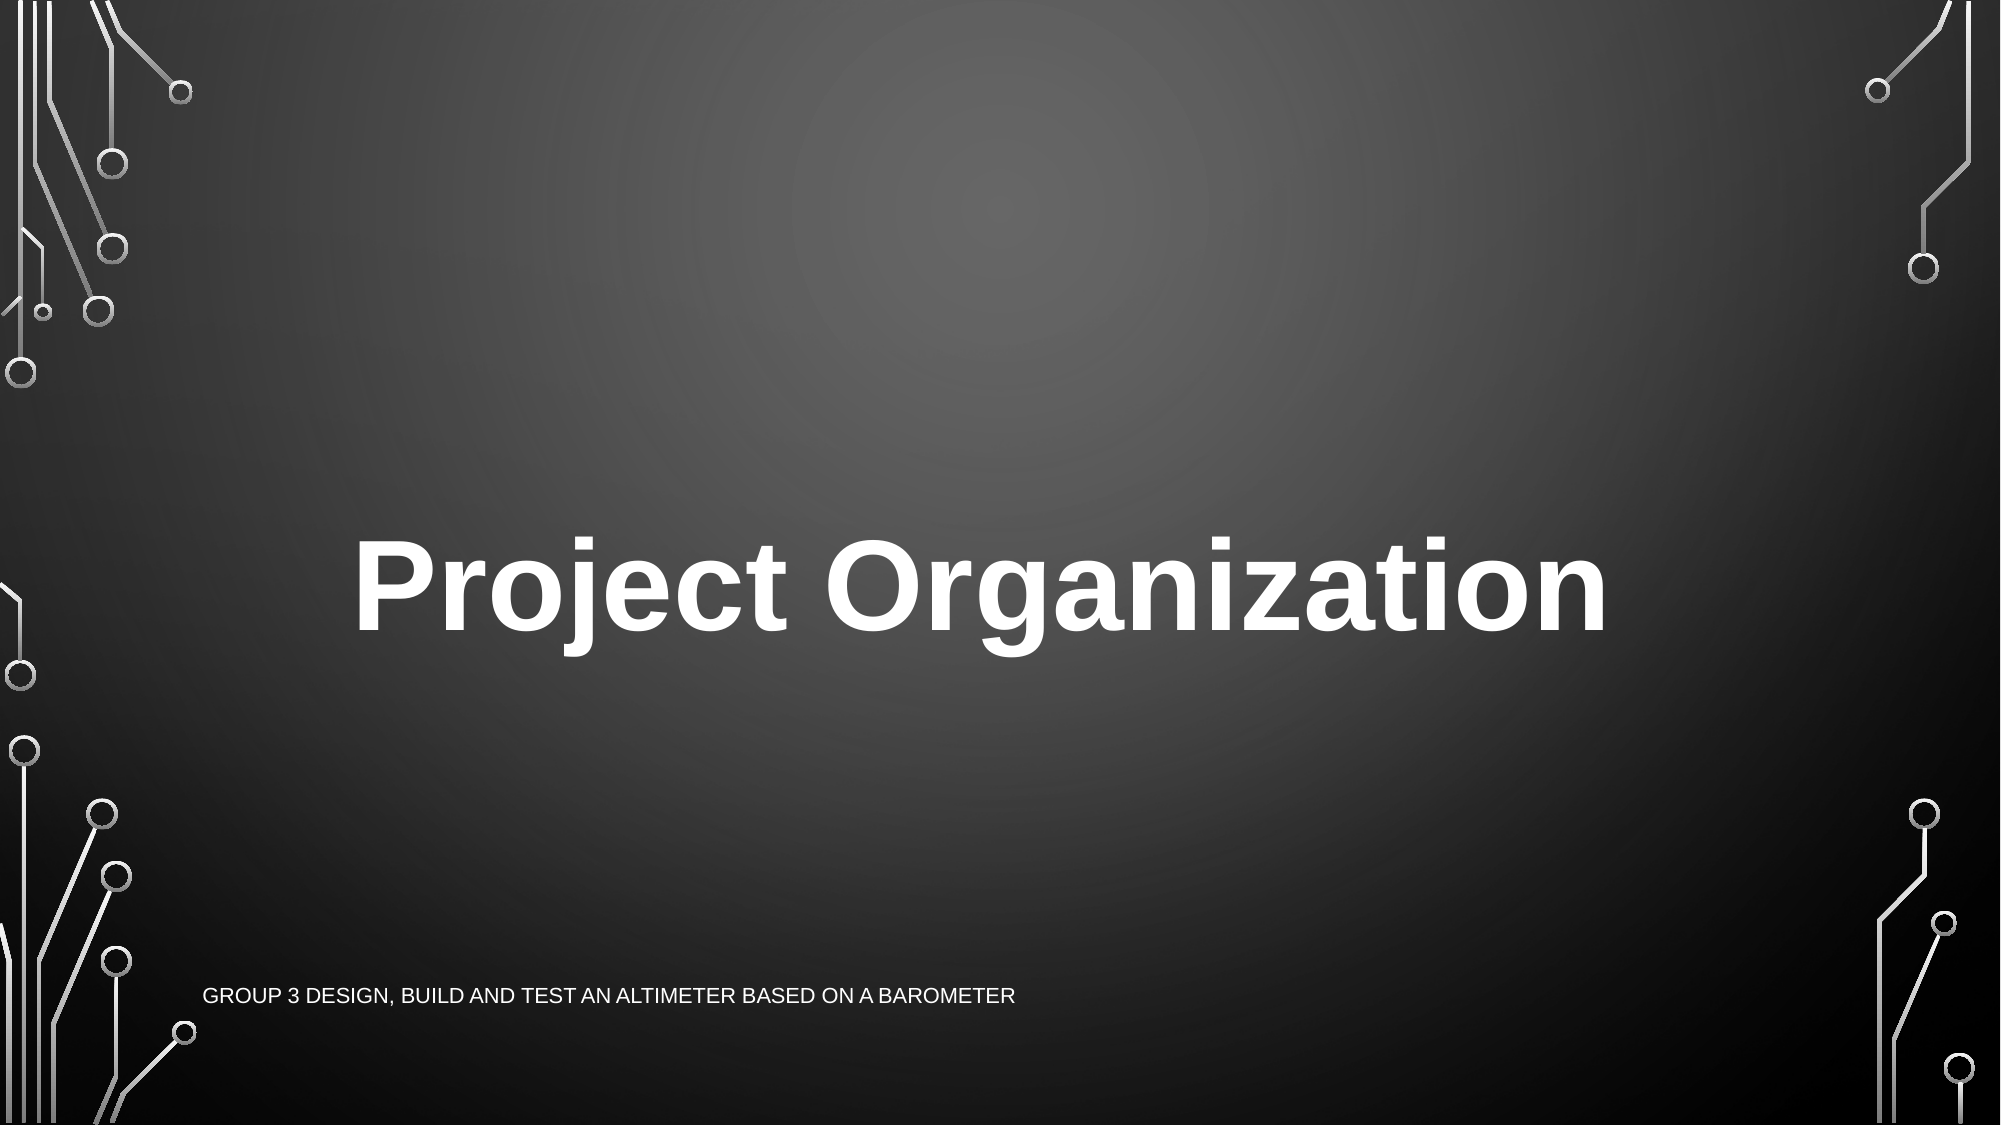

Project Organization
Group 3 design, build and test an altimeter based on a barometer